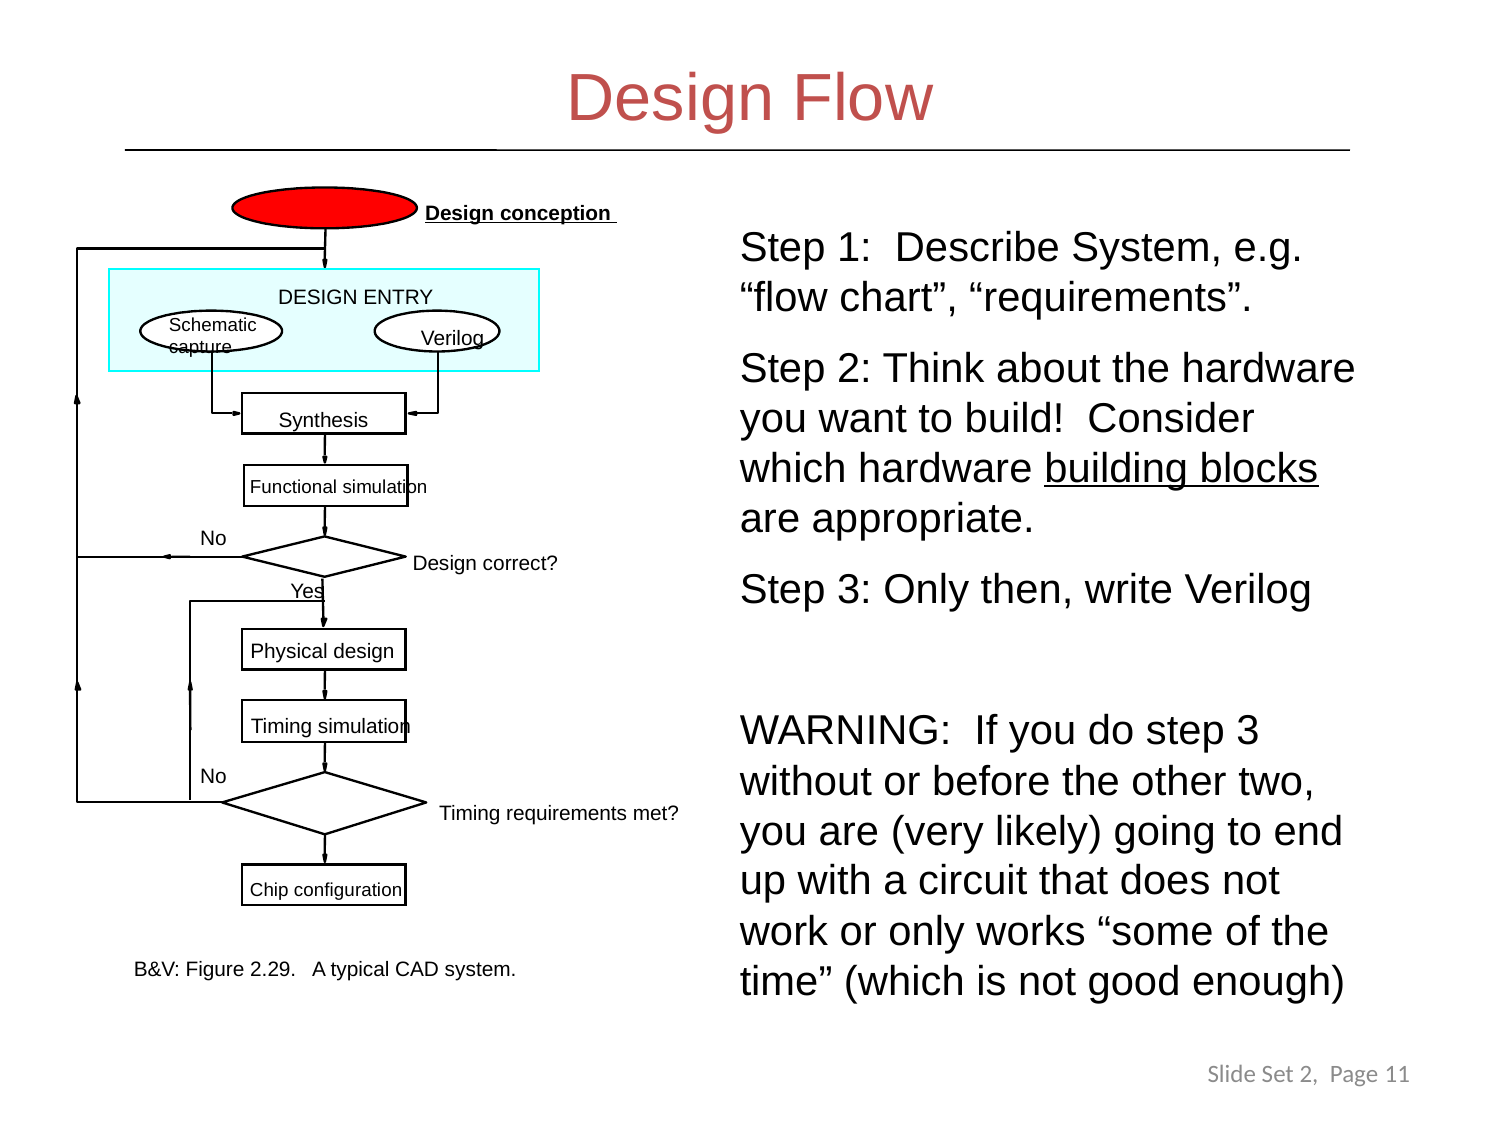

Design Flow

Design conception
Step 1:  Describe System, e.g. “flow chart”, “requirements”.
Step 2: Think about the hardware you want to build!  Consider which hardware building blocks are appropriate.
Step 3: Only then, write Verilog

WARNING:  If you do step 3 without or before the other two, you are (very likely) going to end up with a circuit that does not work or only works “some of the time” (which is not good enough)

DESIGN ENTRY

Schematic
capture
Verilog

Synthesis

Functional simulation

No

Design correct?

Yes

Physical design

Timing simulation

No

Timing requirements met?

Chip configuration
B&V: Figure 2.29.   A typical CAD system.
Slide Set 2,  Page 11